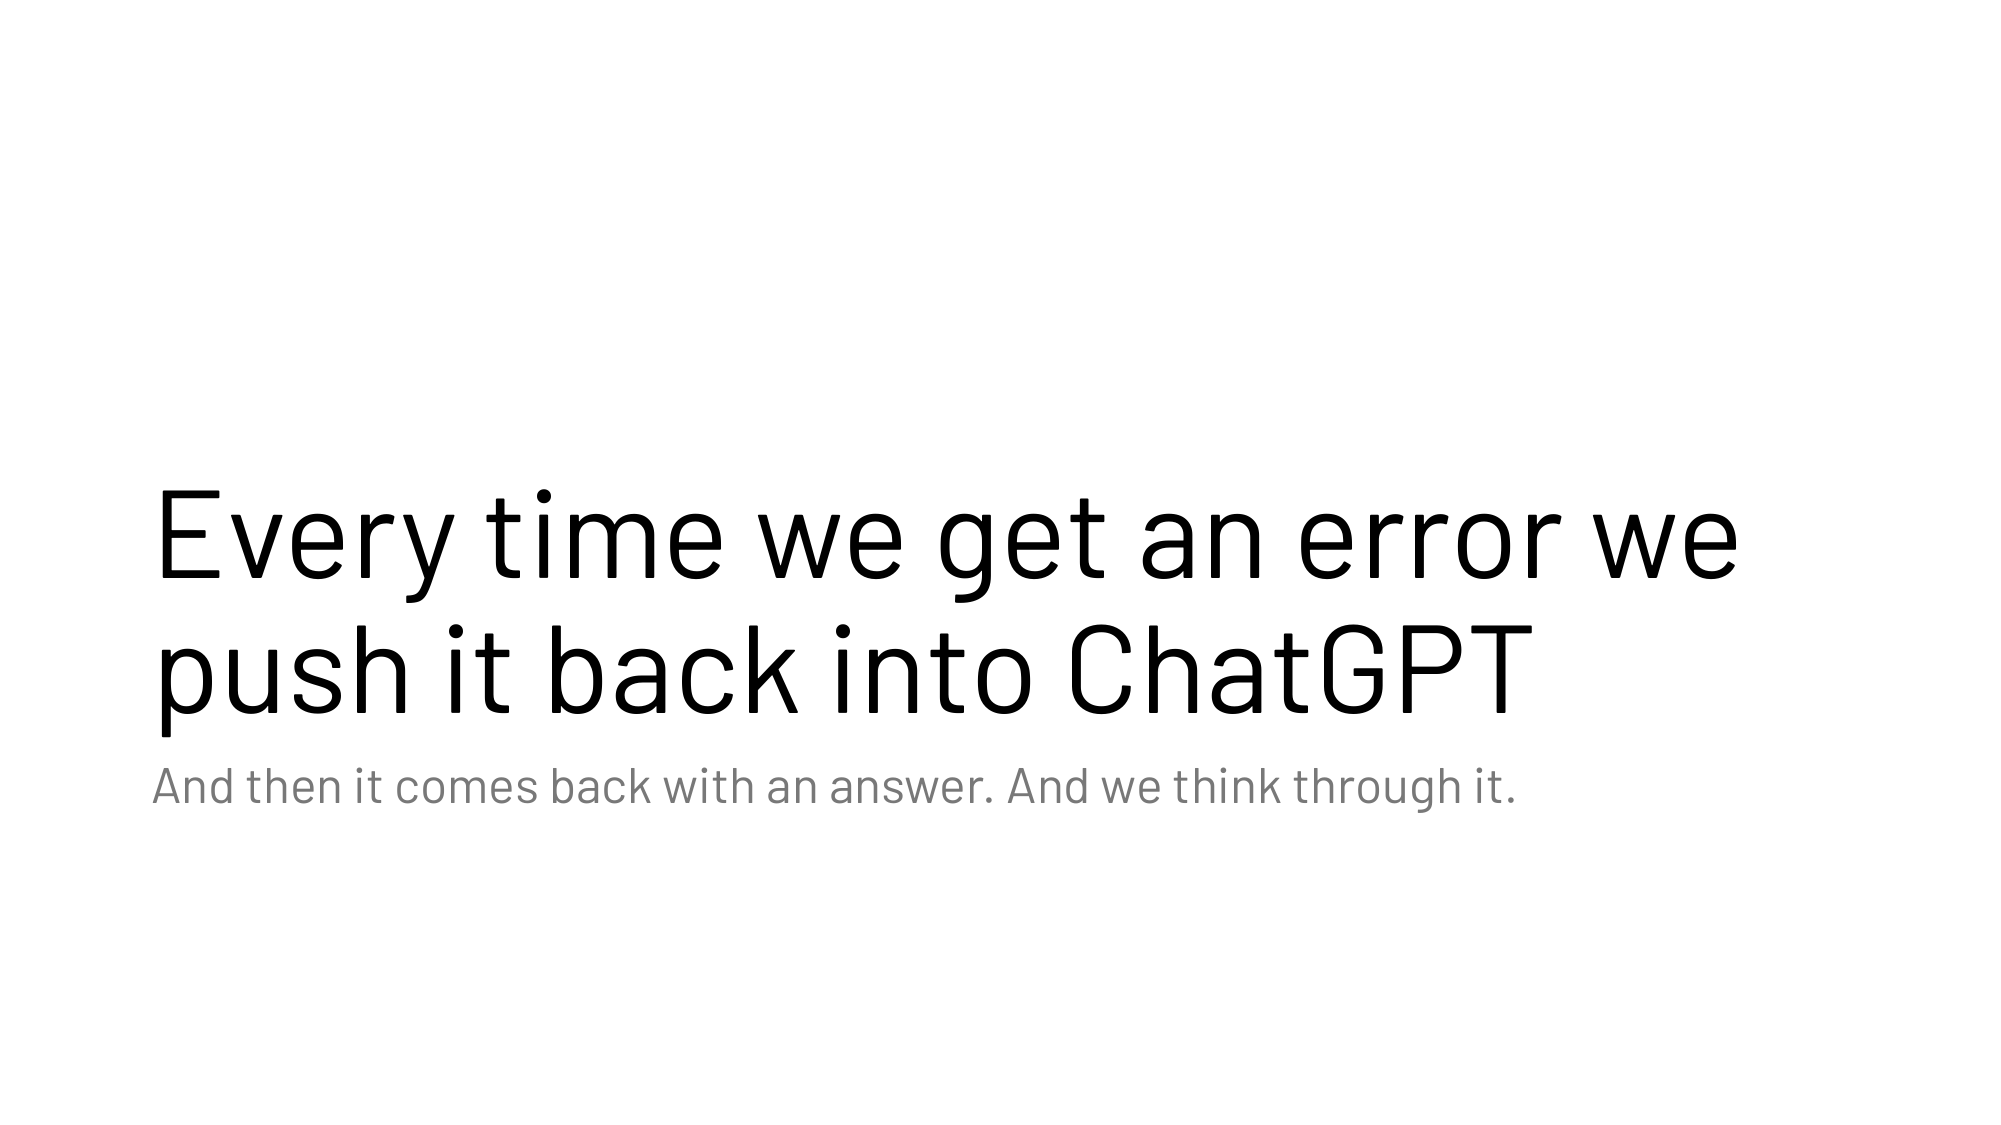

# Every time we get an error we push it back into ChatGPT
And then it comes back with an answer. And we think through it.